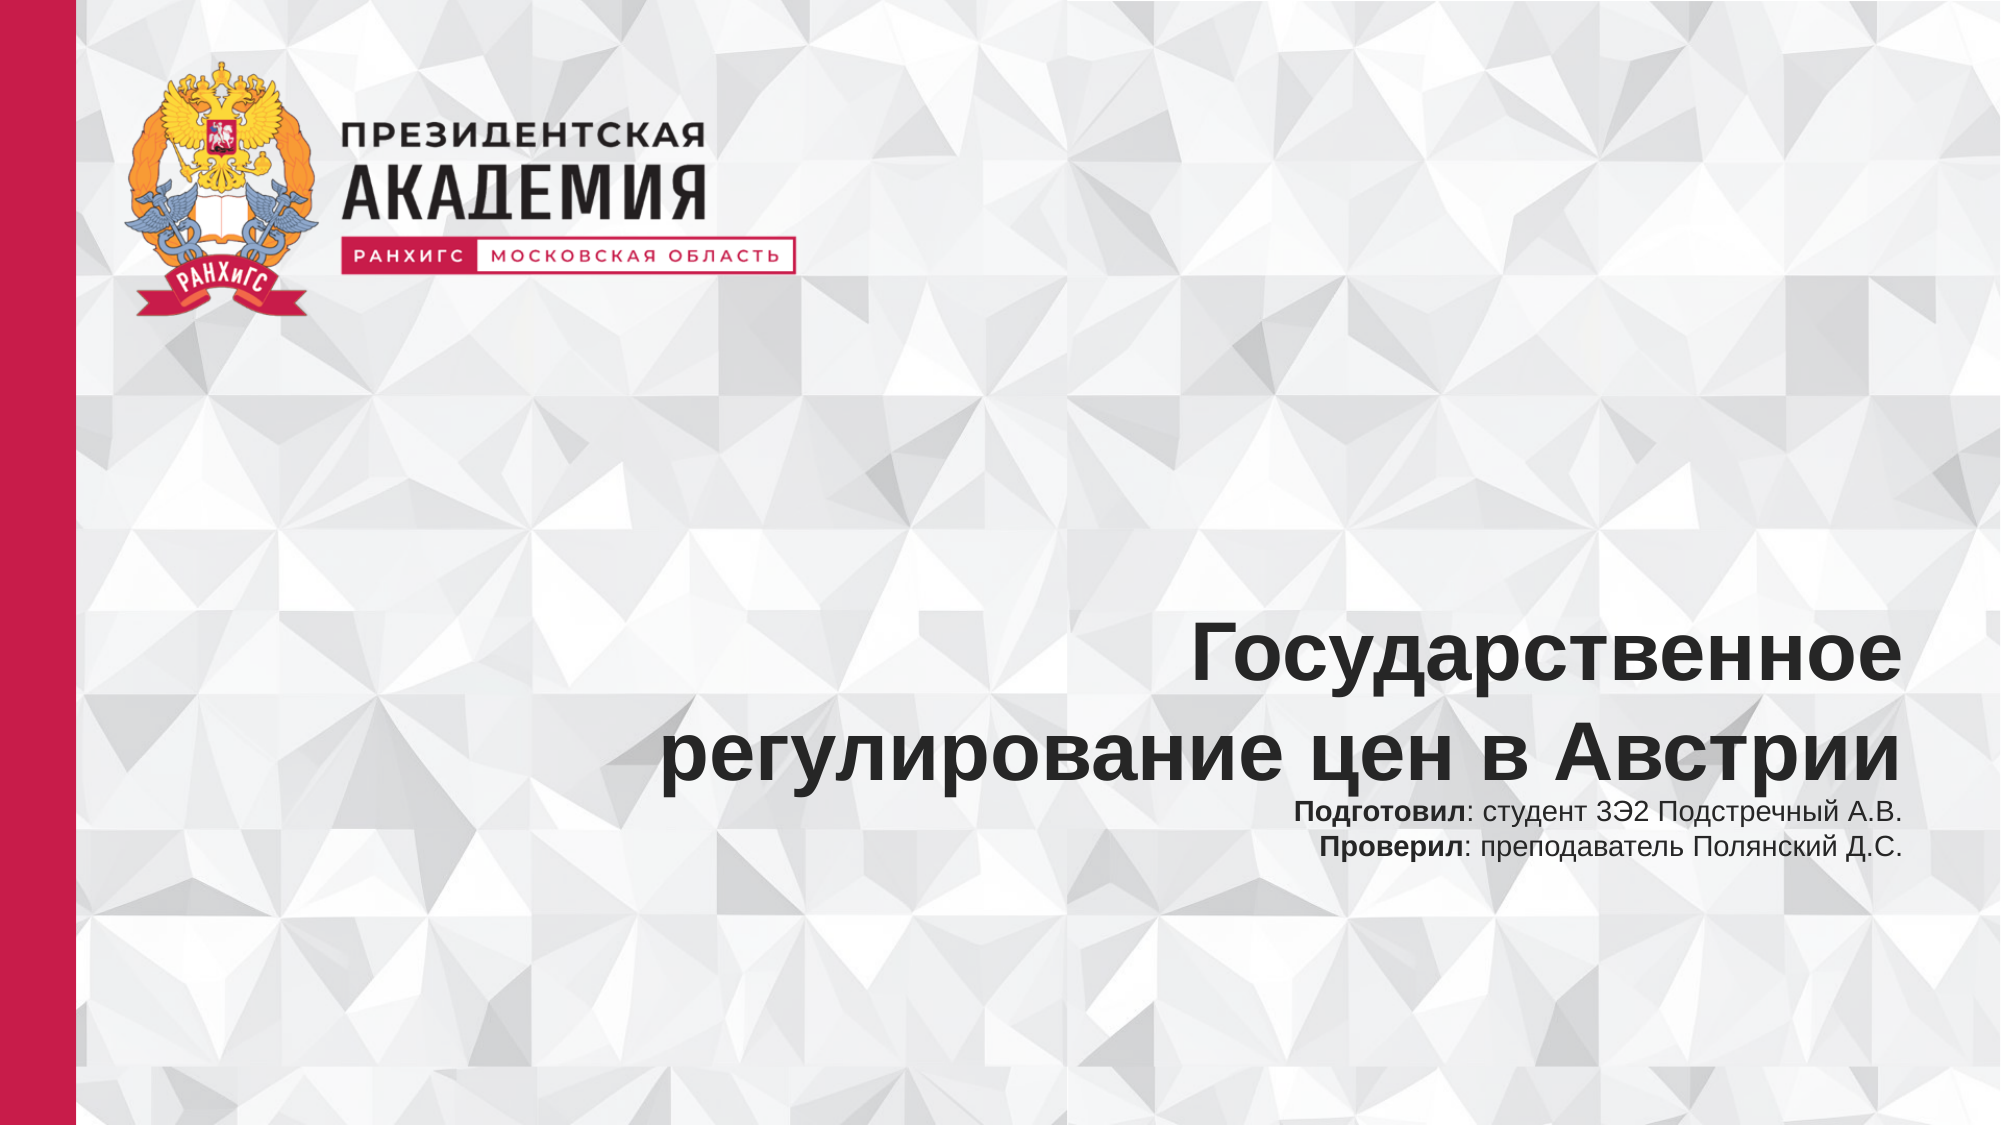

Государственное регулирование цен в Австрии
Подготовил: студент 3Э2 Подстречный А.В.
Проверил: преподаватель Полянский Д.С.